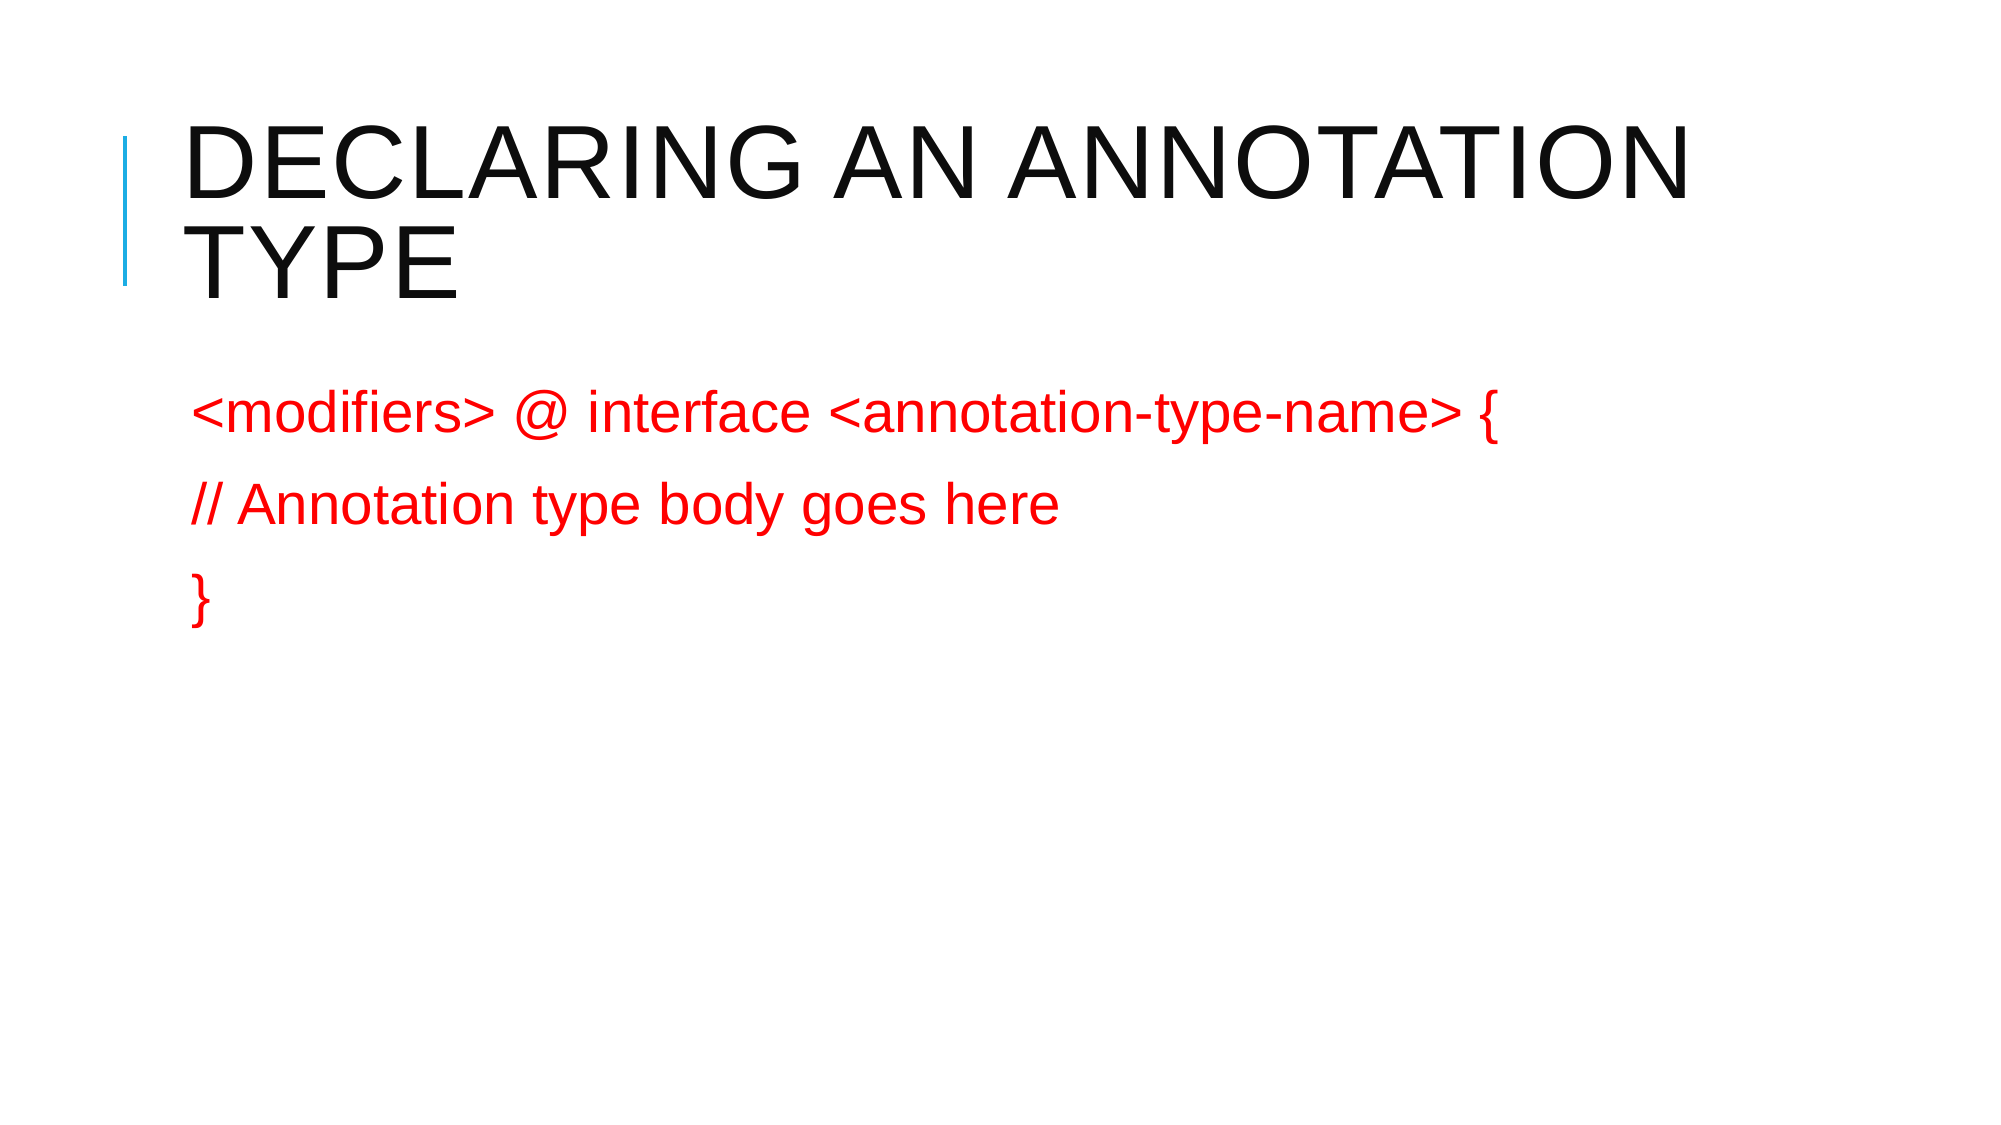

# Declaring an Annotation Type
<modifiers> @ interface <annotation-type-name> {
// Annotation type body goes here
}